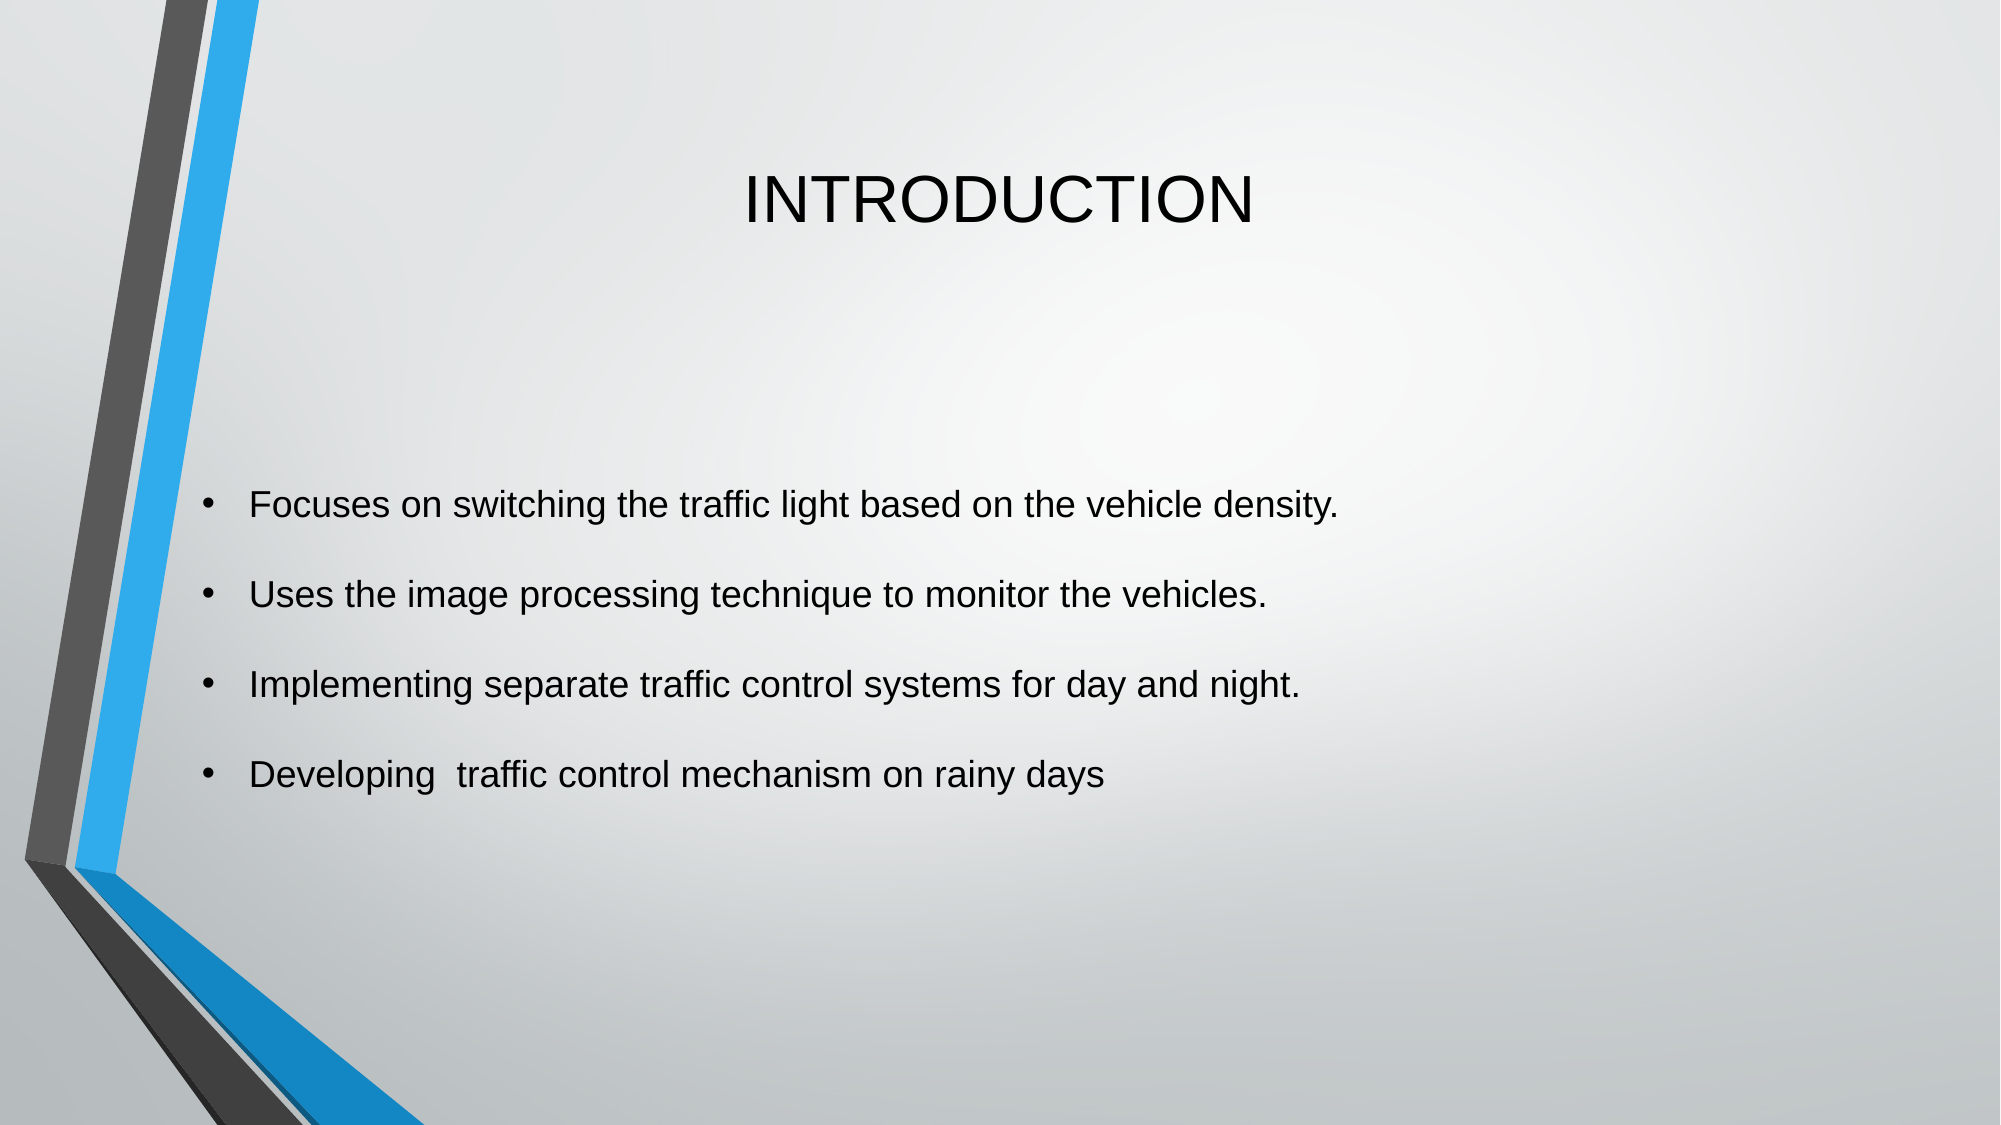

# INTRODUCTION
Focuses on switching the traffic light based on the vehicle density.

Uses the image processing technique to monitor the vehicles.

Implementing separate traffic control systems for day and night.

Developing  traffic control mechanism on rainy days